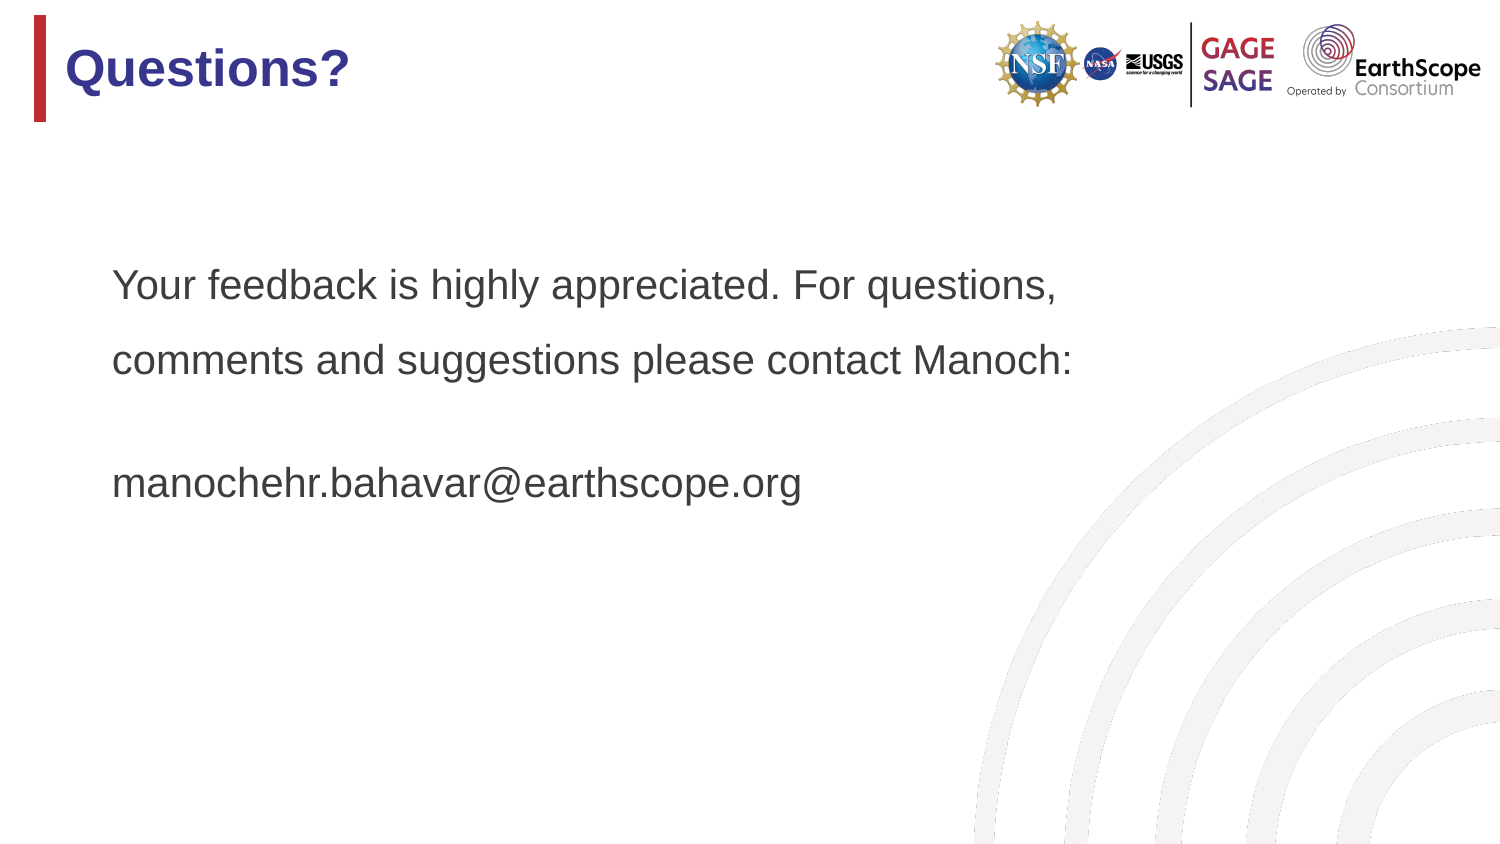

# Questions?
Your feedback is highly appreciated. For questions, comments and suggestions please contact Manoch:

manochehr.bahavar@earthscope.org